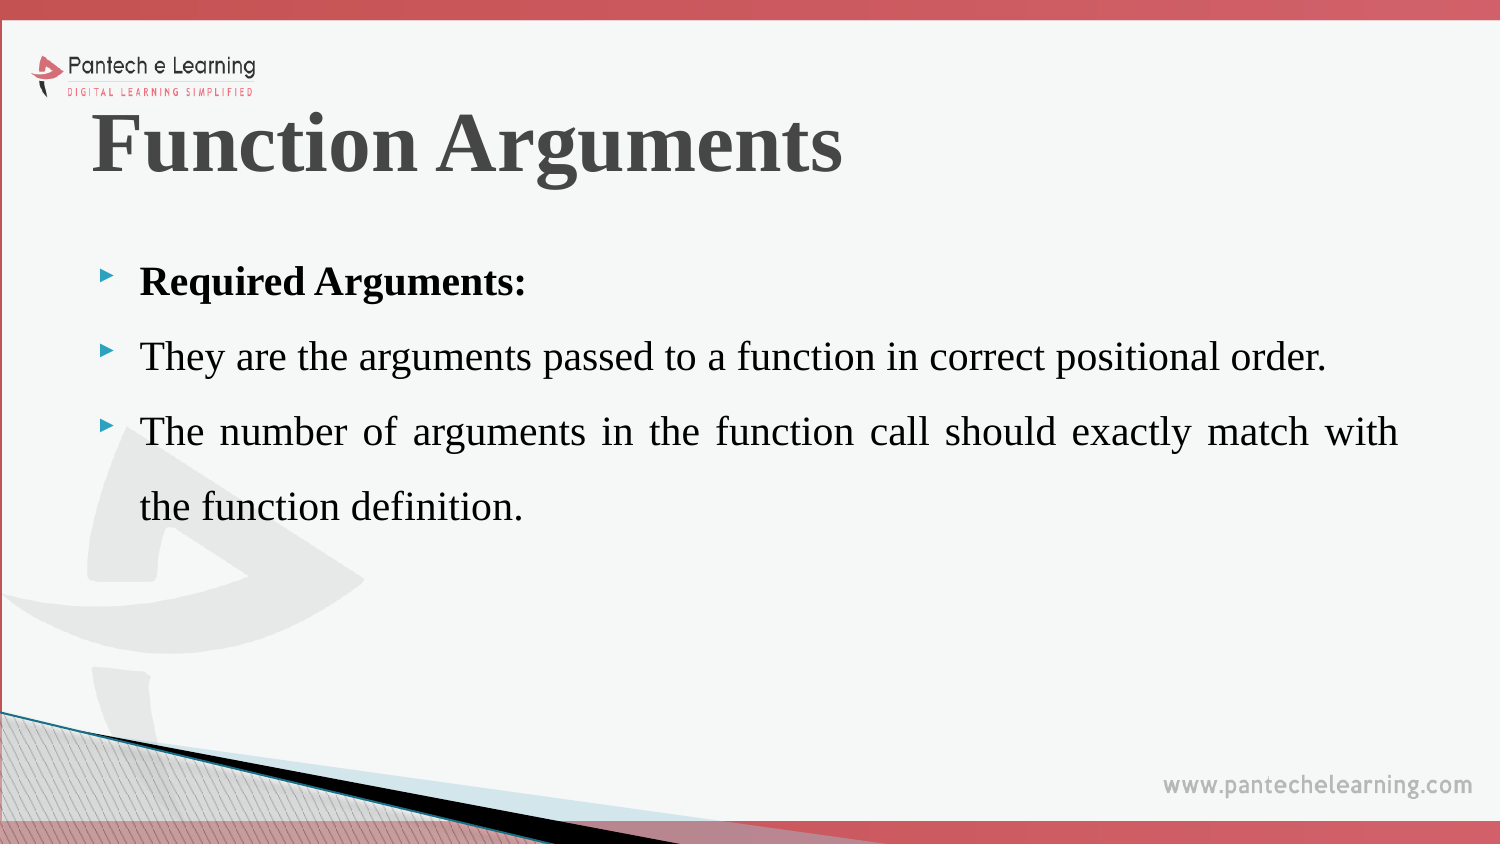

# Function Arguments
Required Arguments:
They are the arguments passed to a function in correct positional order.
The number of arguments in the function call should exactly match with the function definition.